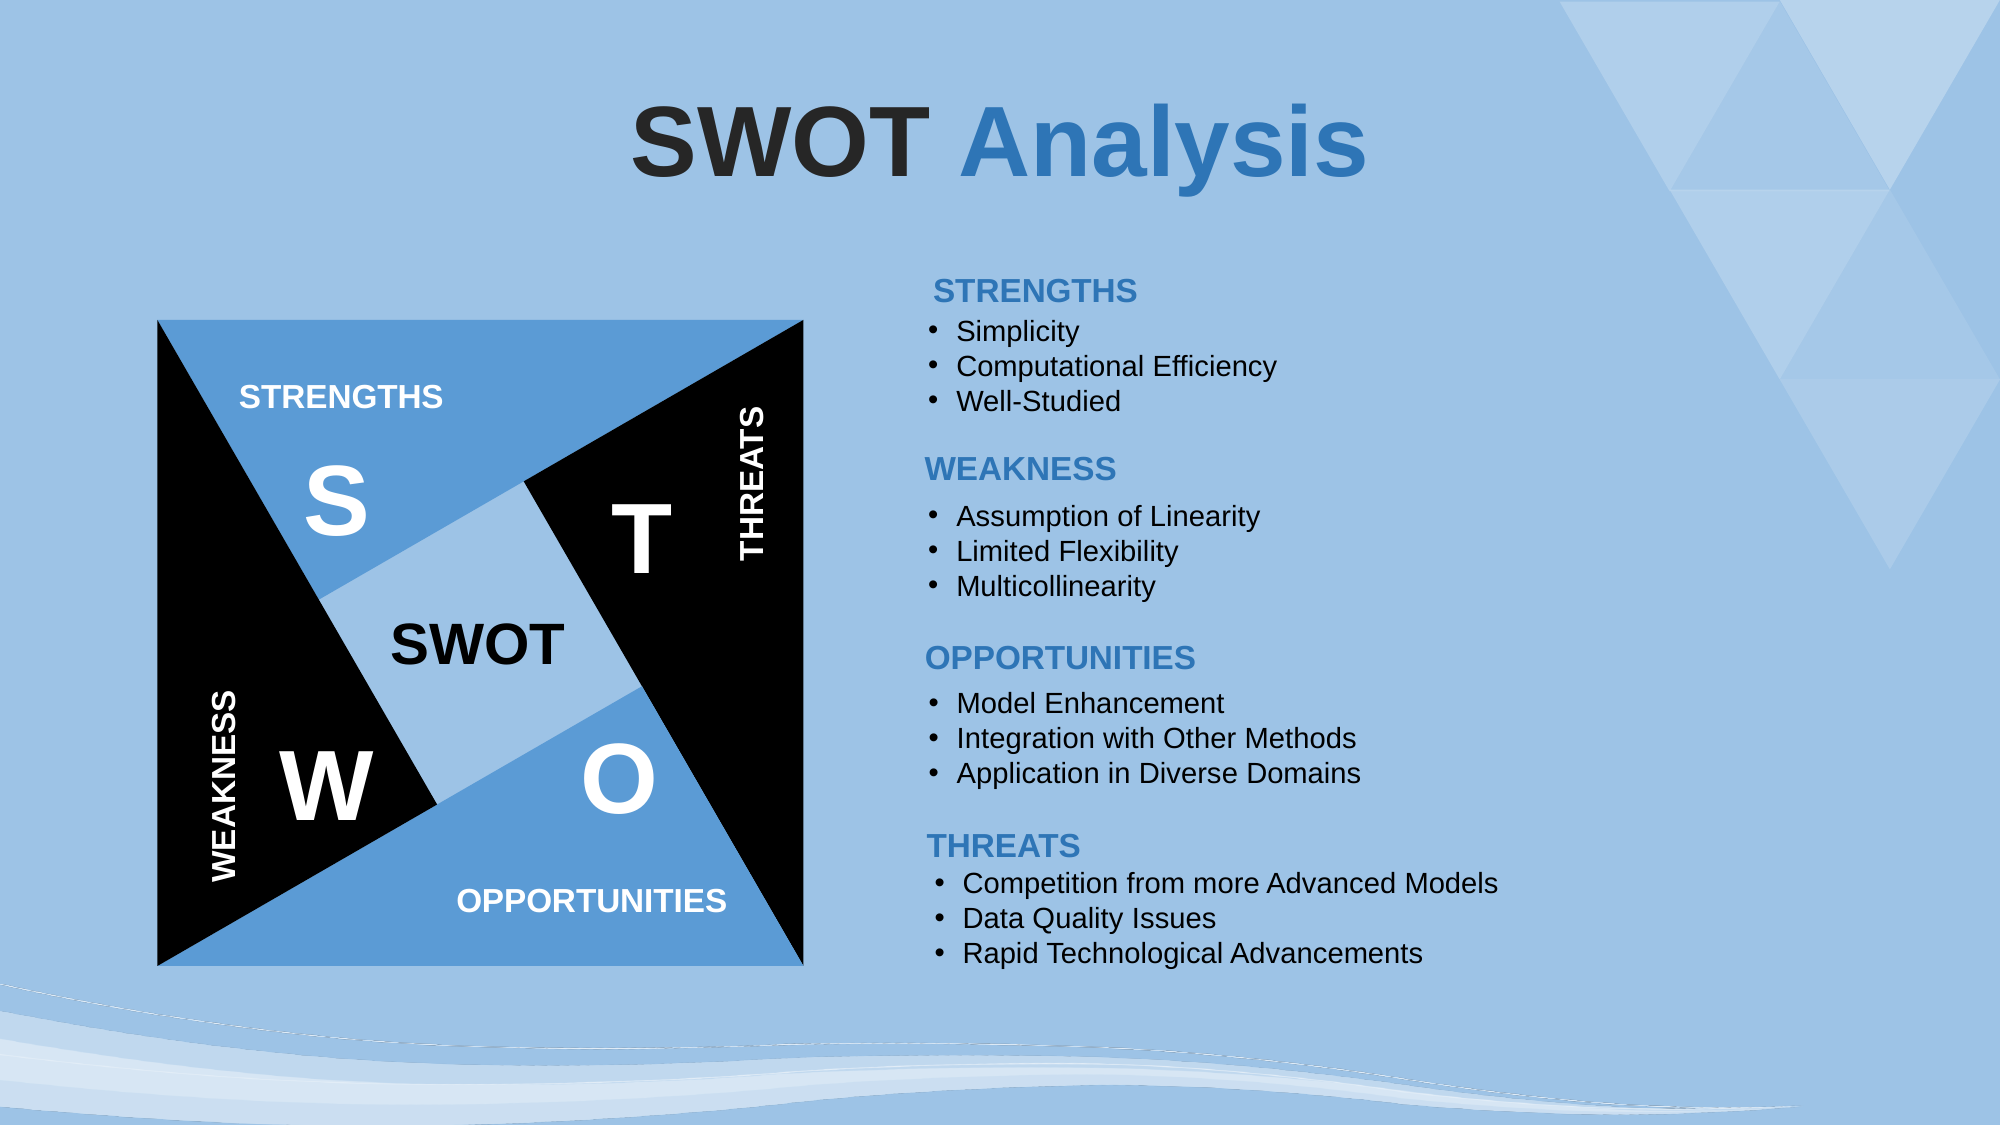

SWOT Analysis

 STRENGTHS
Simplicity
Computational Efficiency
Well-Studied
STRENGTHS
S
WEAKNESS
Assumption of Linearity
Limited Flexibility
Multicollinearity
T
THREATS
SWOT
OPPORTUNITIES
Model Enhancement
Integration with Other Methods
Application in Diverse Domains
O
W
WEAKNESS
THREATS
Competition from more Advanced Models
Data Quality Issues
Rapid Technological Advancements
OPPORTUNITIES